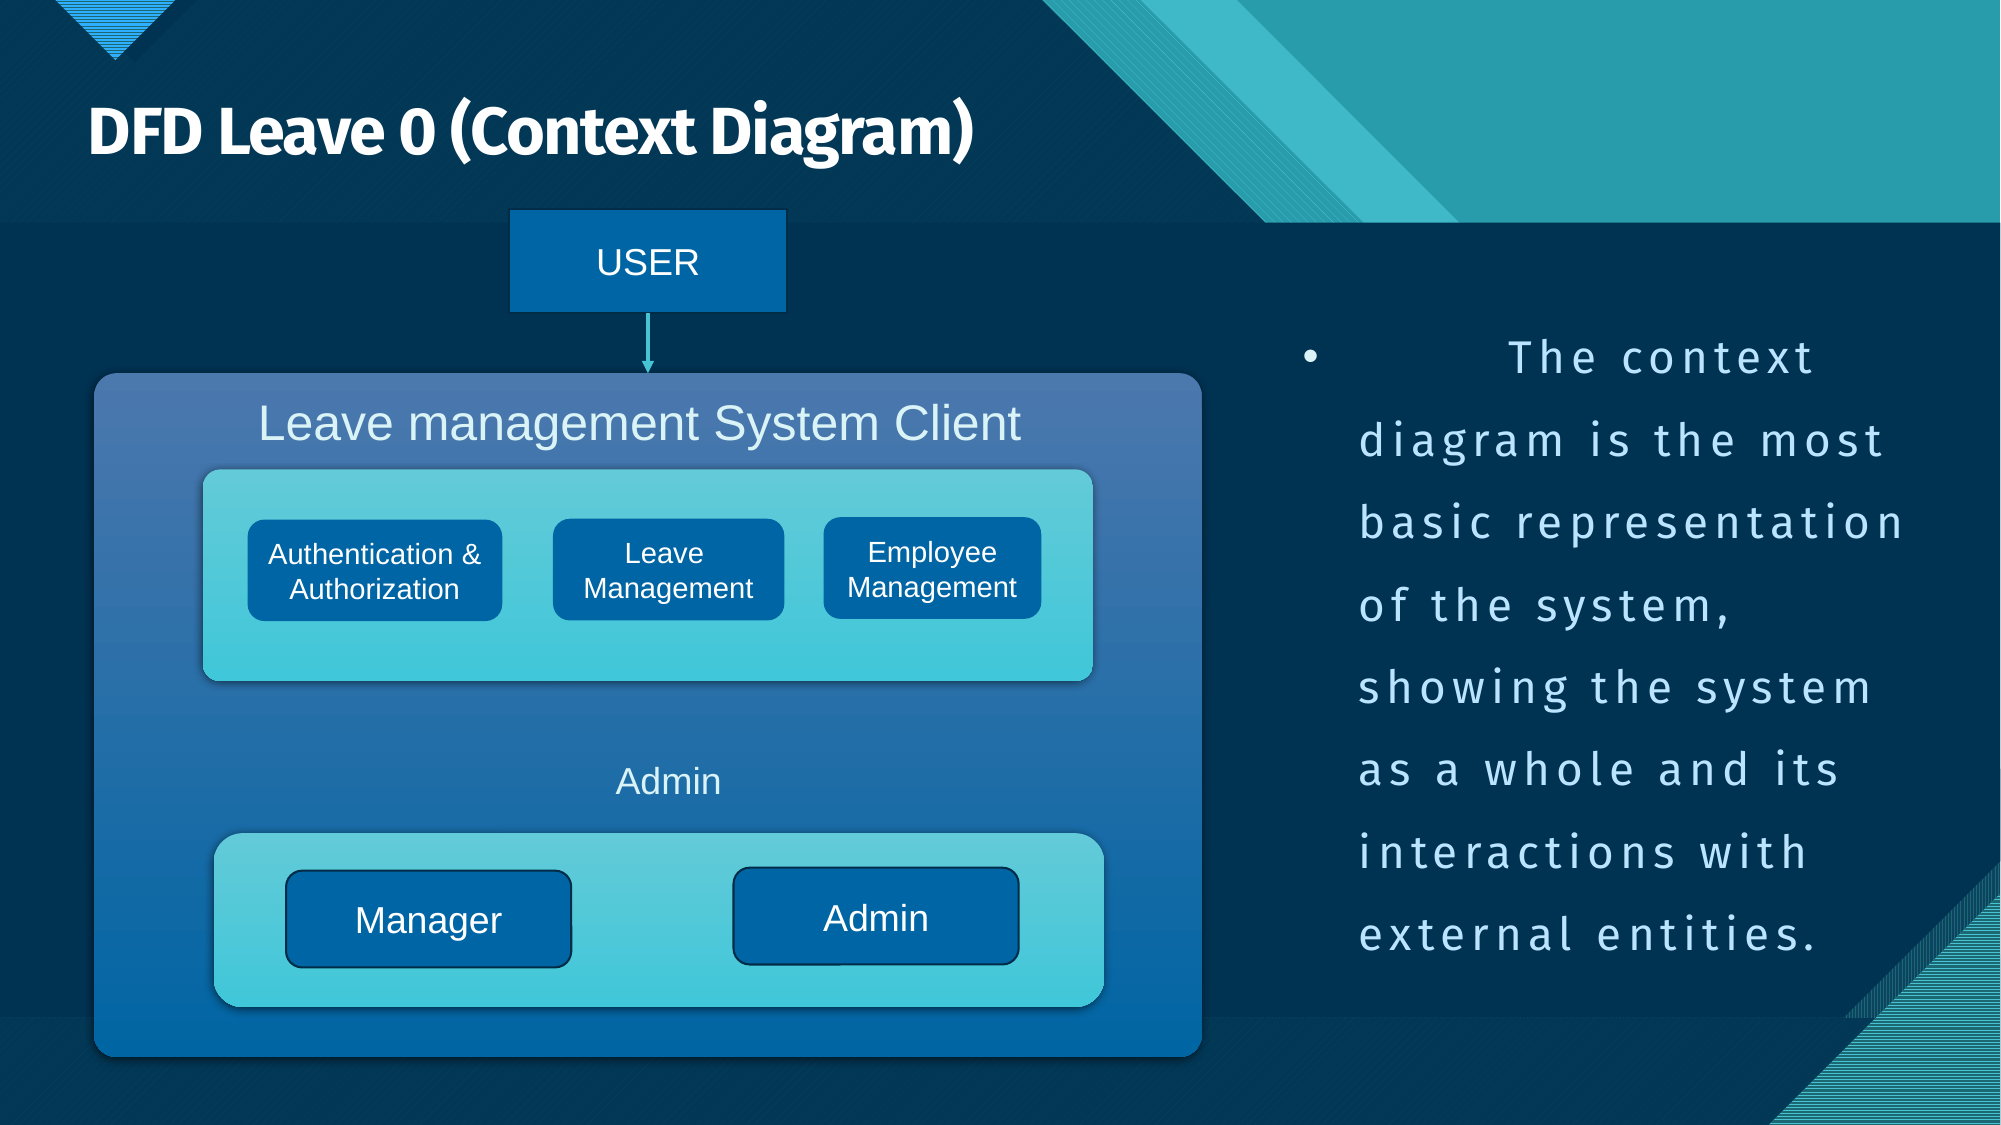

# DFD Leave 0 (Context Diagram)
USER
	The context diagram is the most basic representation of the system, showing the system as a whole and its interactions with external entities.

Leave management System Client

Employee
Management
Leave
Management
Authentication & Authorization
Admin

Admin
Manager